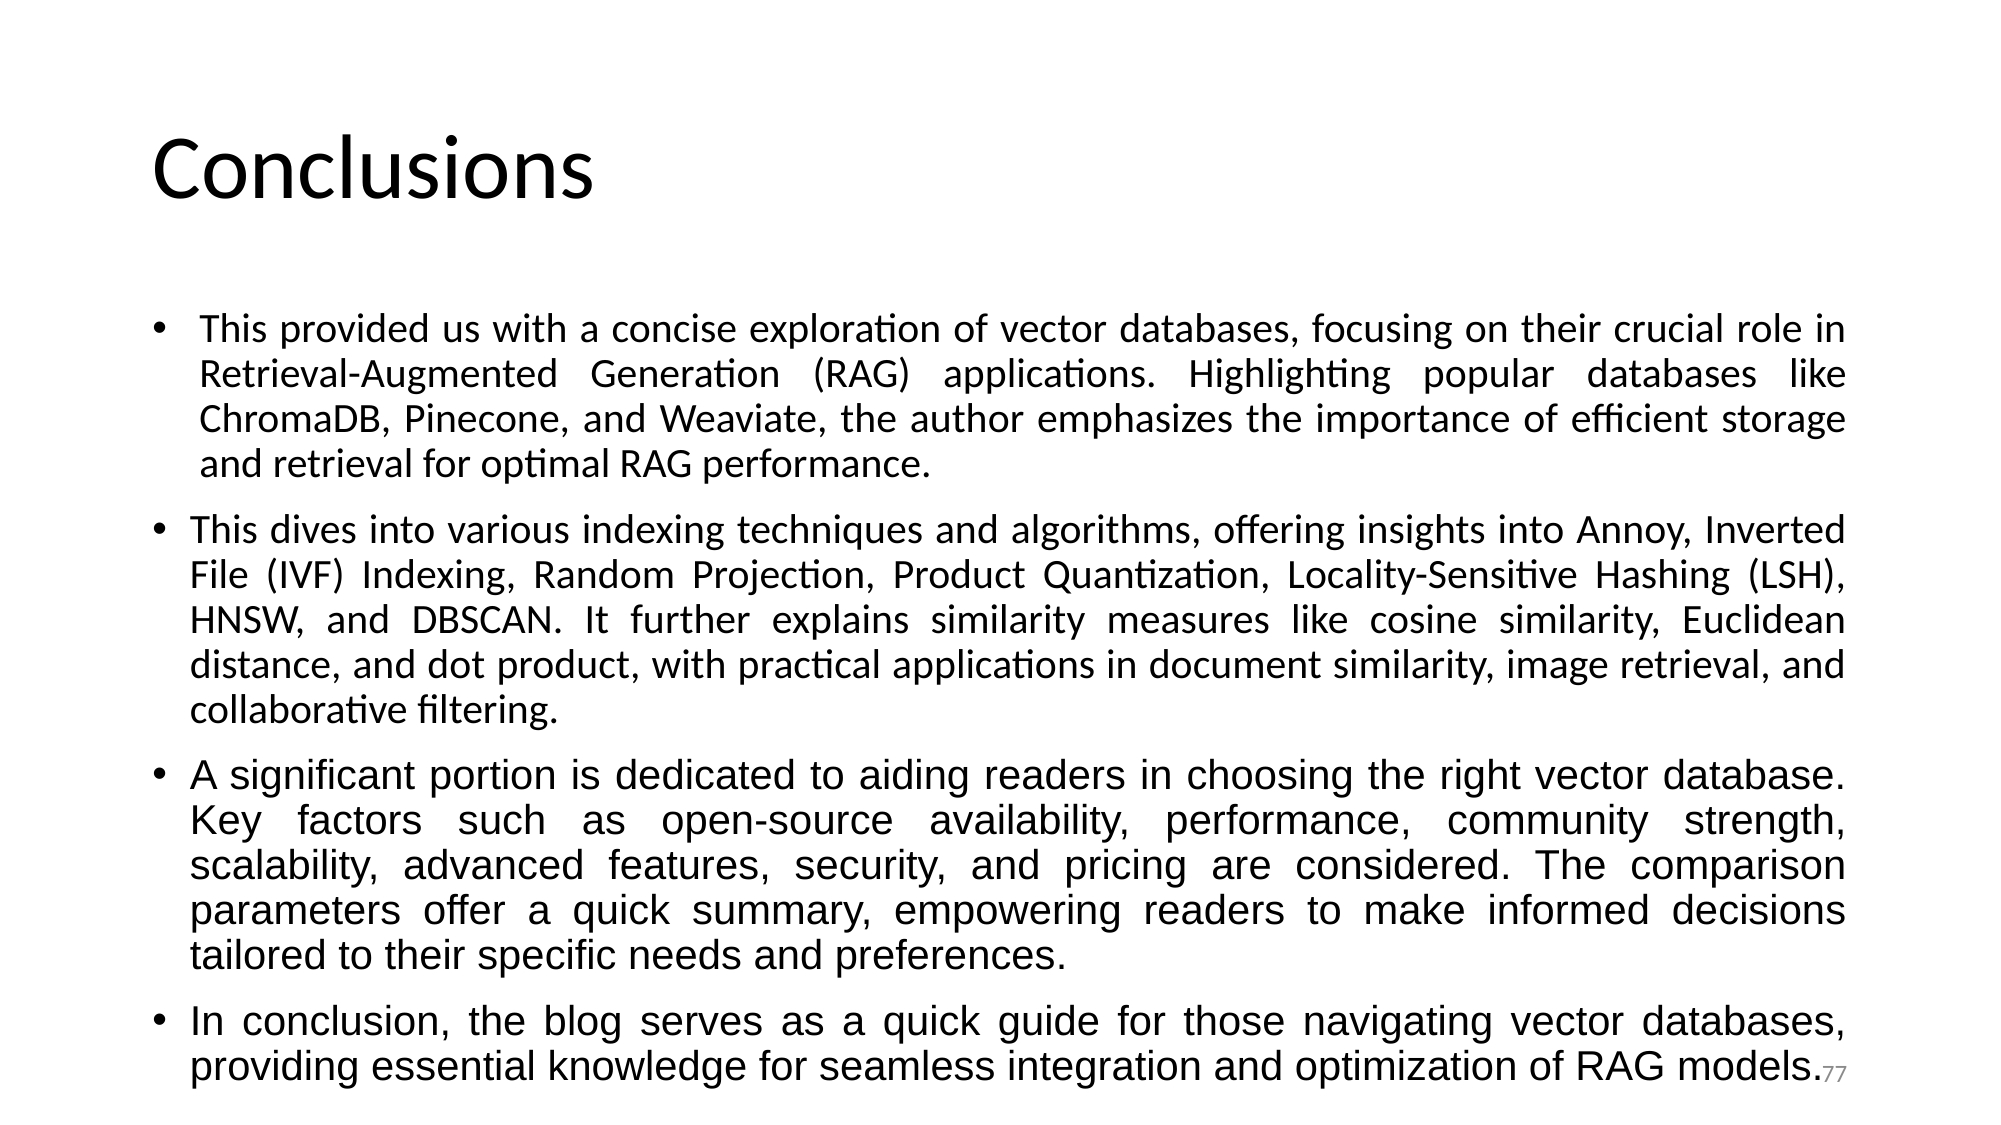

# Conclusions
This provided us with a concise exploration of vector databases, focusing on their crucial role in Retrieval-Augmented Generation (RAG) applications. Highlighting popular databases like ChromaDB, Pinecone, and Weaviate, the author emphasizes the importance of efficient storage and retrieval for optimal RAG performance.
This dives into various indexing techniques and algorithms, offering insights into Annoy, Inverted File (IVF) Indexing, Random Projection, Product Quantization, Locality-Sensitive Hashing (LSH), HNSW, and DBSCAN. It further explains similarity measures like cosine similarity, Euclidean distance, and dot product, with practical applications in document similarity, image retrieval, and collaborative filtering.
A significant portion is dedicated to aiding readers in choosing the right vector database. Key factors such as open-source availability, performance, community strength, scalability, advanced features, security, and pricing are considered. The comparison parameters offer a quick summary, empowering readers to make informed decisions tailored to their specific needs and preferences.
In conclusion, the blog serves as a quick guide for those navigating vector databases, providing essential knowledge for seamless integration and optimization of RAG models.

77